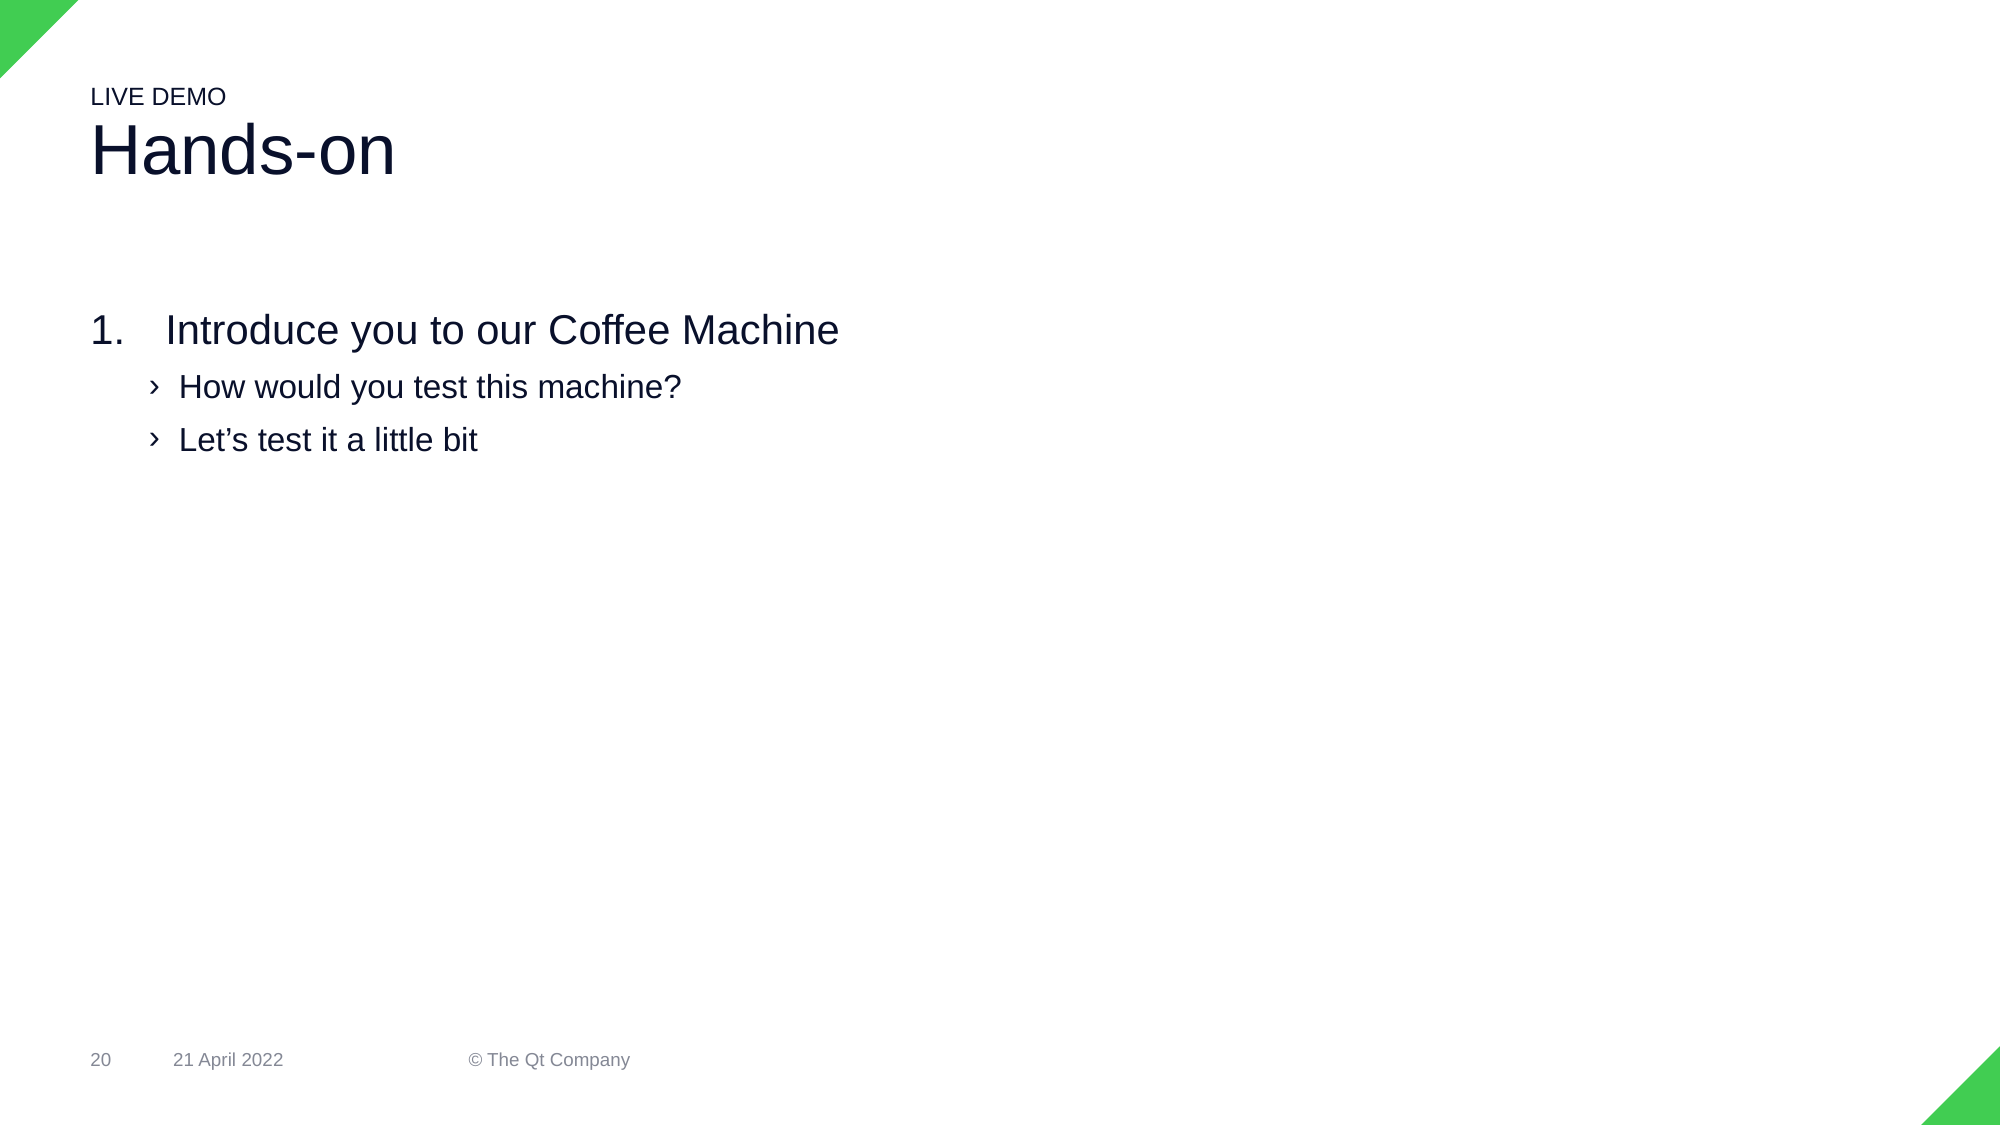

Live Demo
# Hands-on
Introduce you to our Coffee Machine
How would you test this machine?
Let’s test it a little bit
20
21 April 2022
© The Qt Company